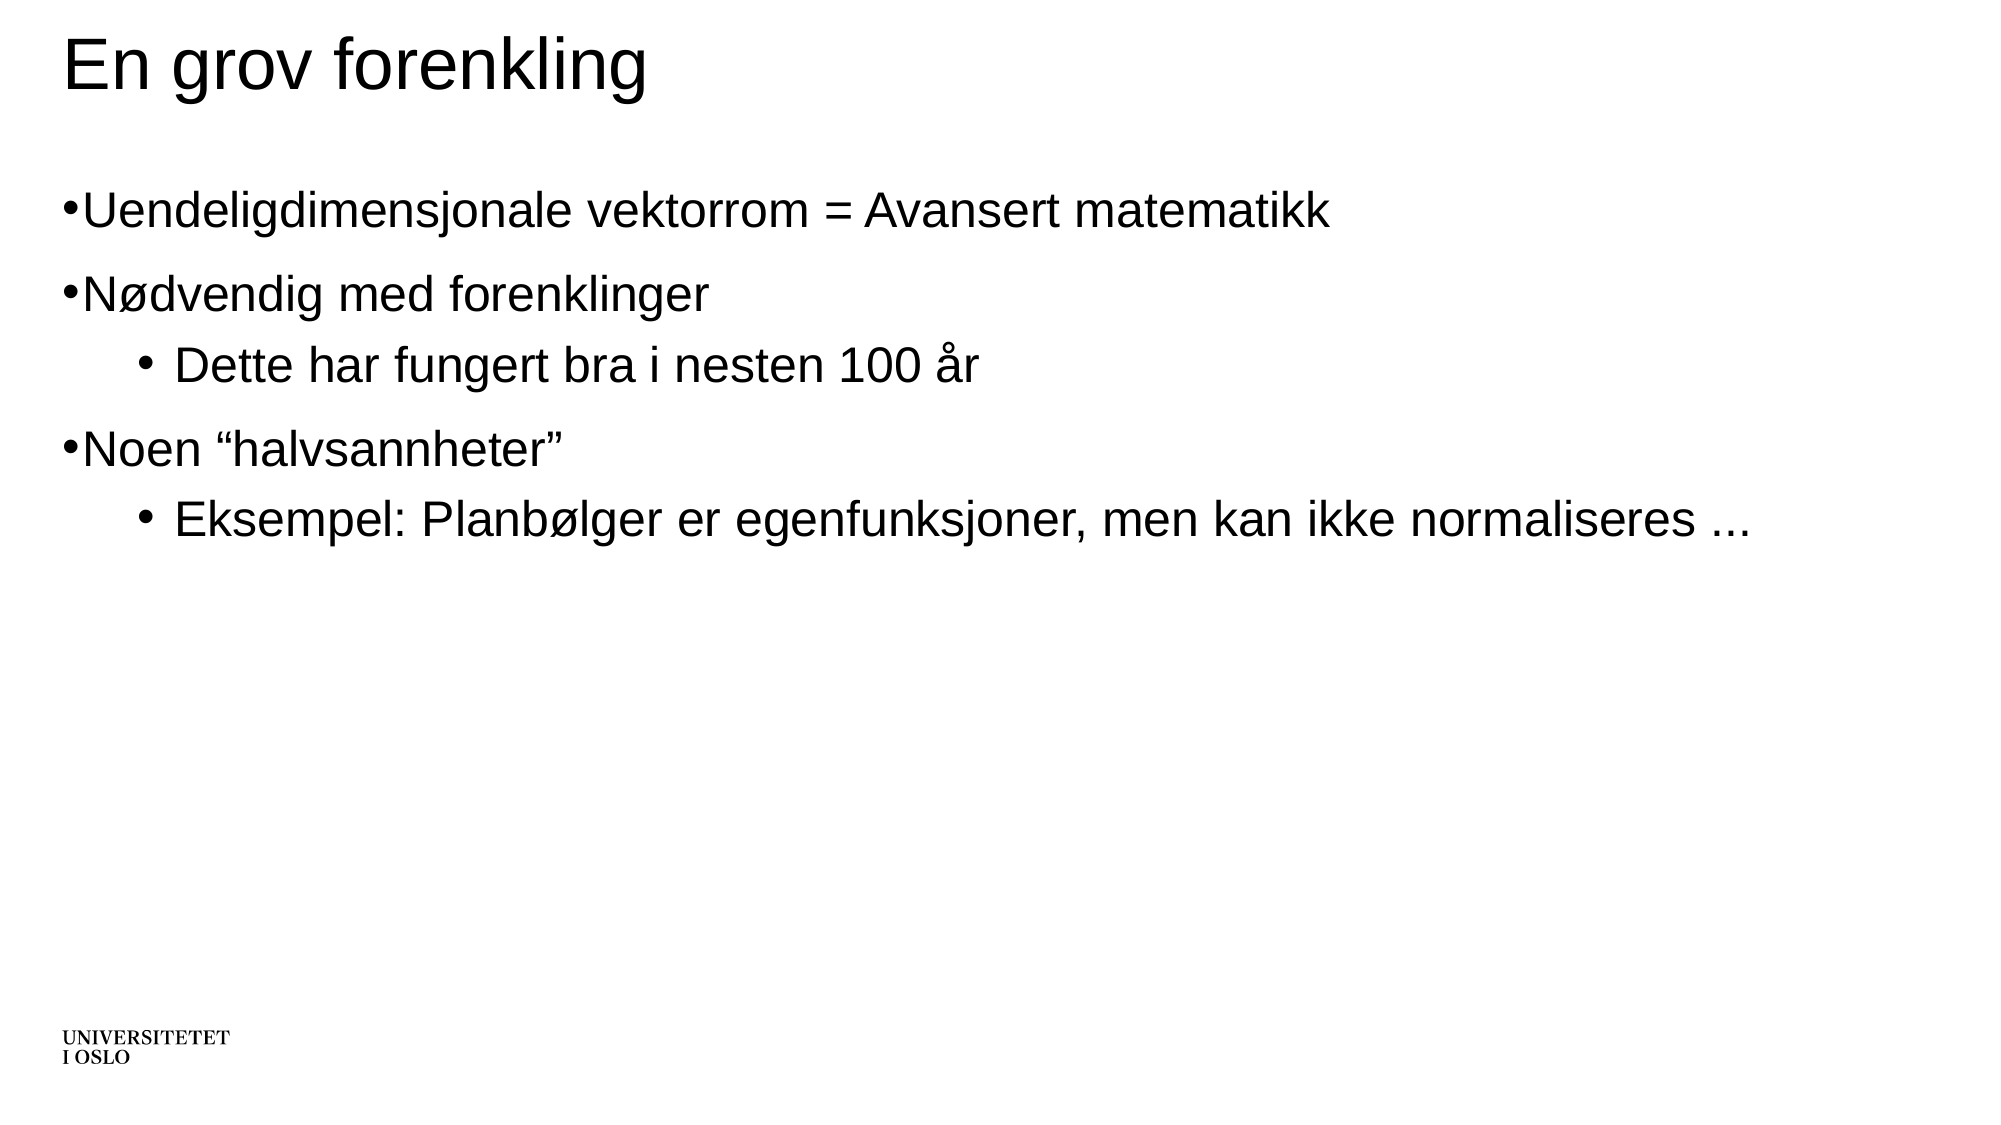

# En grov forenkling
Uendeligdimensjonale vektorrom = Avansert matematikk
Nødvendig med forenklinger
Dette har fungert bra i nesten 100 år
Noen “halvsannheter”
Eksempel: Planbølger er egenfunksjoner, men kan ikke normaliseres ...